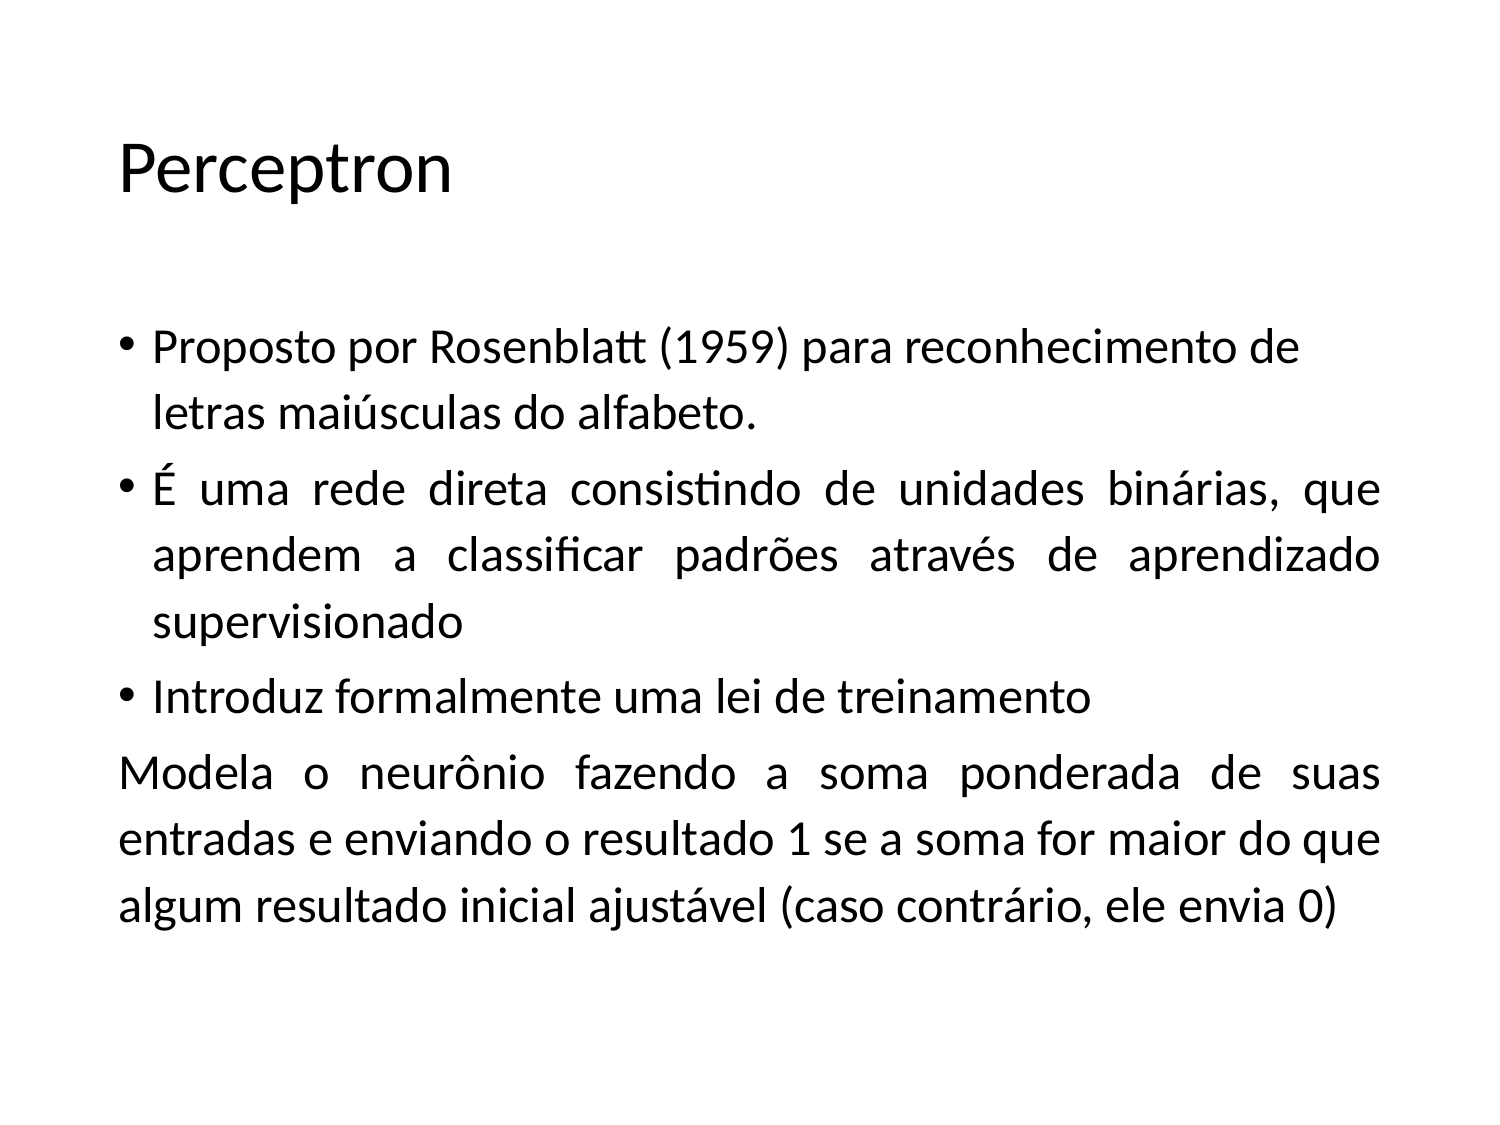

# Perceptron
Proposto por Rosenblatt (1959) para reconhecimento de letras maiúsculas do alfabeto.
É uma rede direta consistindo de unidades binárias, que aprendem a classificar padrões através de aprendizado supervisionado
Introduz formalmente uma lei de treinamento
Modela o neurônio fazendo a soma ponderada de suas entradas e enviando o resultado 1 se a soma for maior do que algum resultado inicial ajustável (caso contrário, ele envia 0)